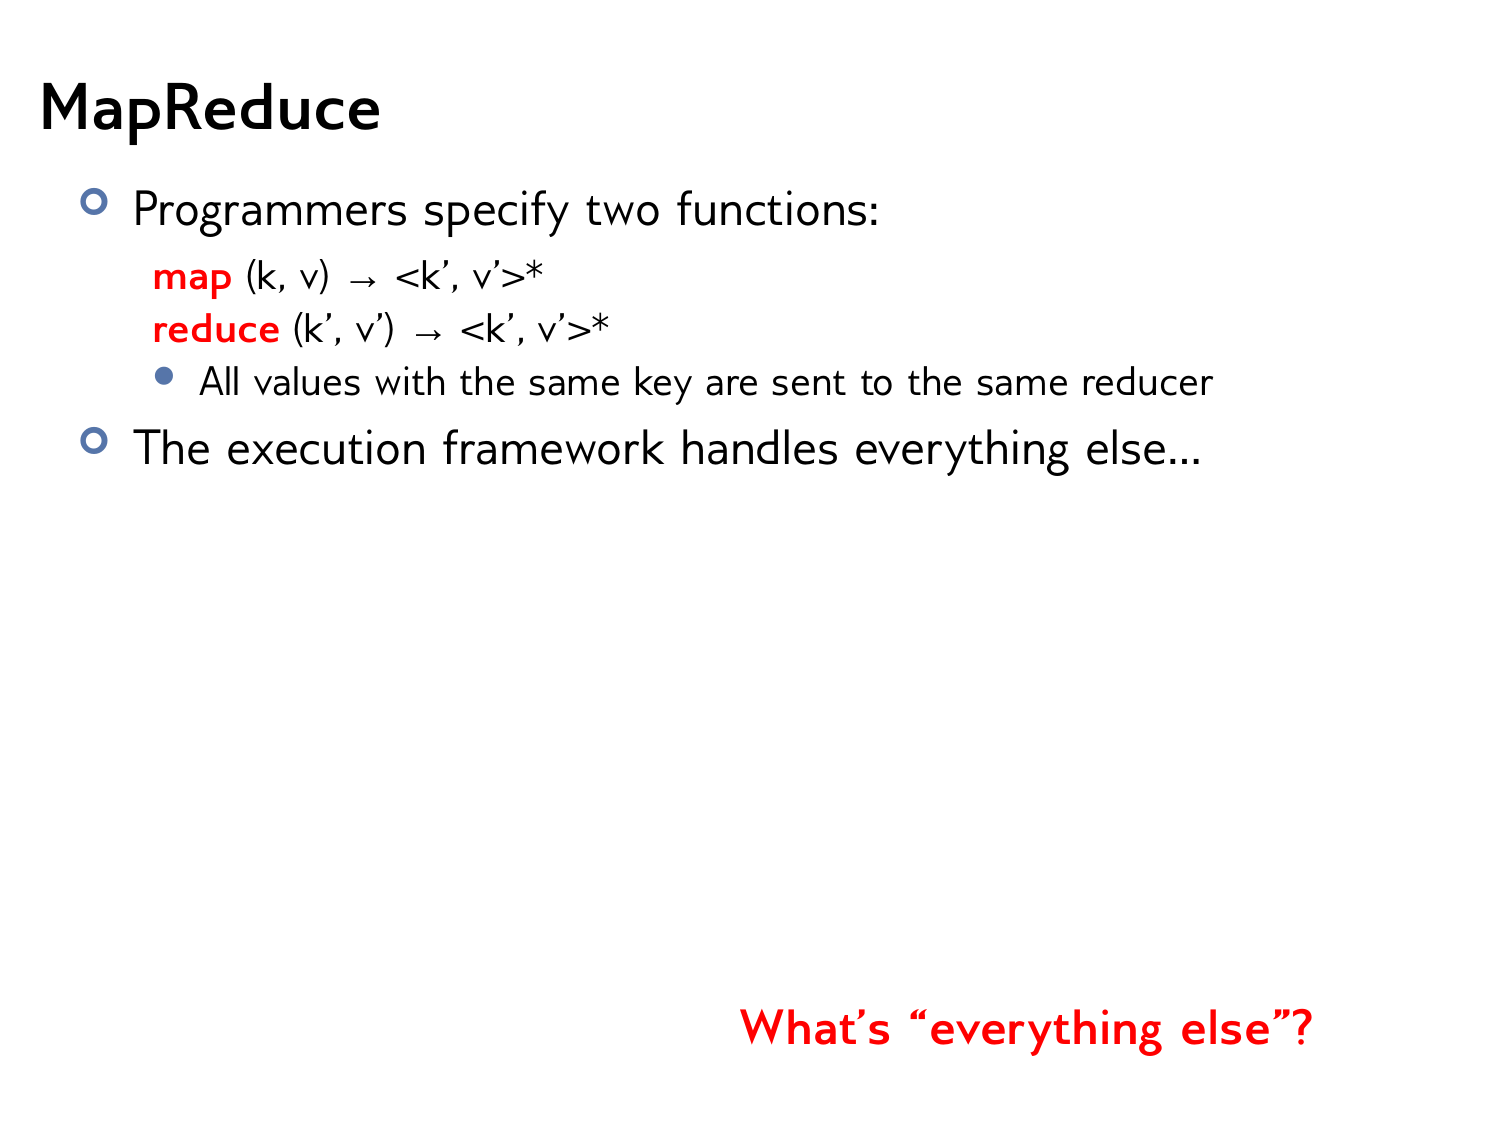

# MapReduce
Programmers specify two functions:
map (k, v) → <k’, v’>*
reduce (k’, v’) → <k’, v’>*
All values with the same key are sent to the same reducer
The execution framework handles everything else…
What’s “everything else”?